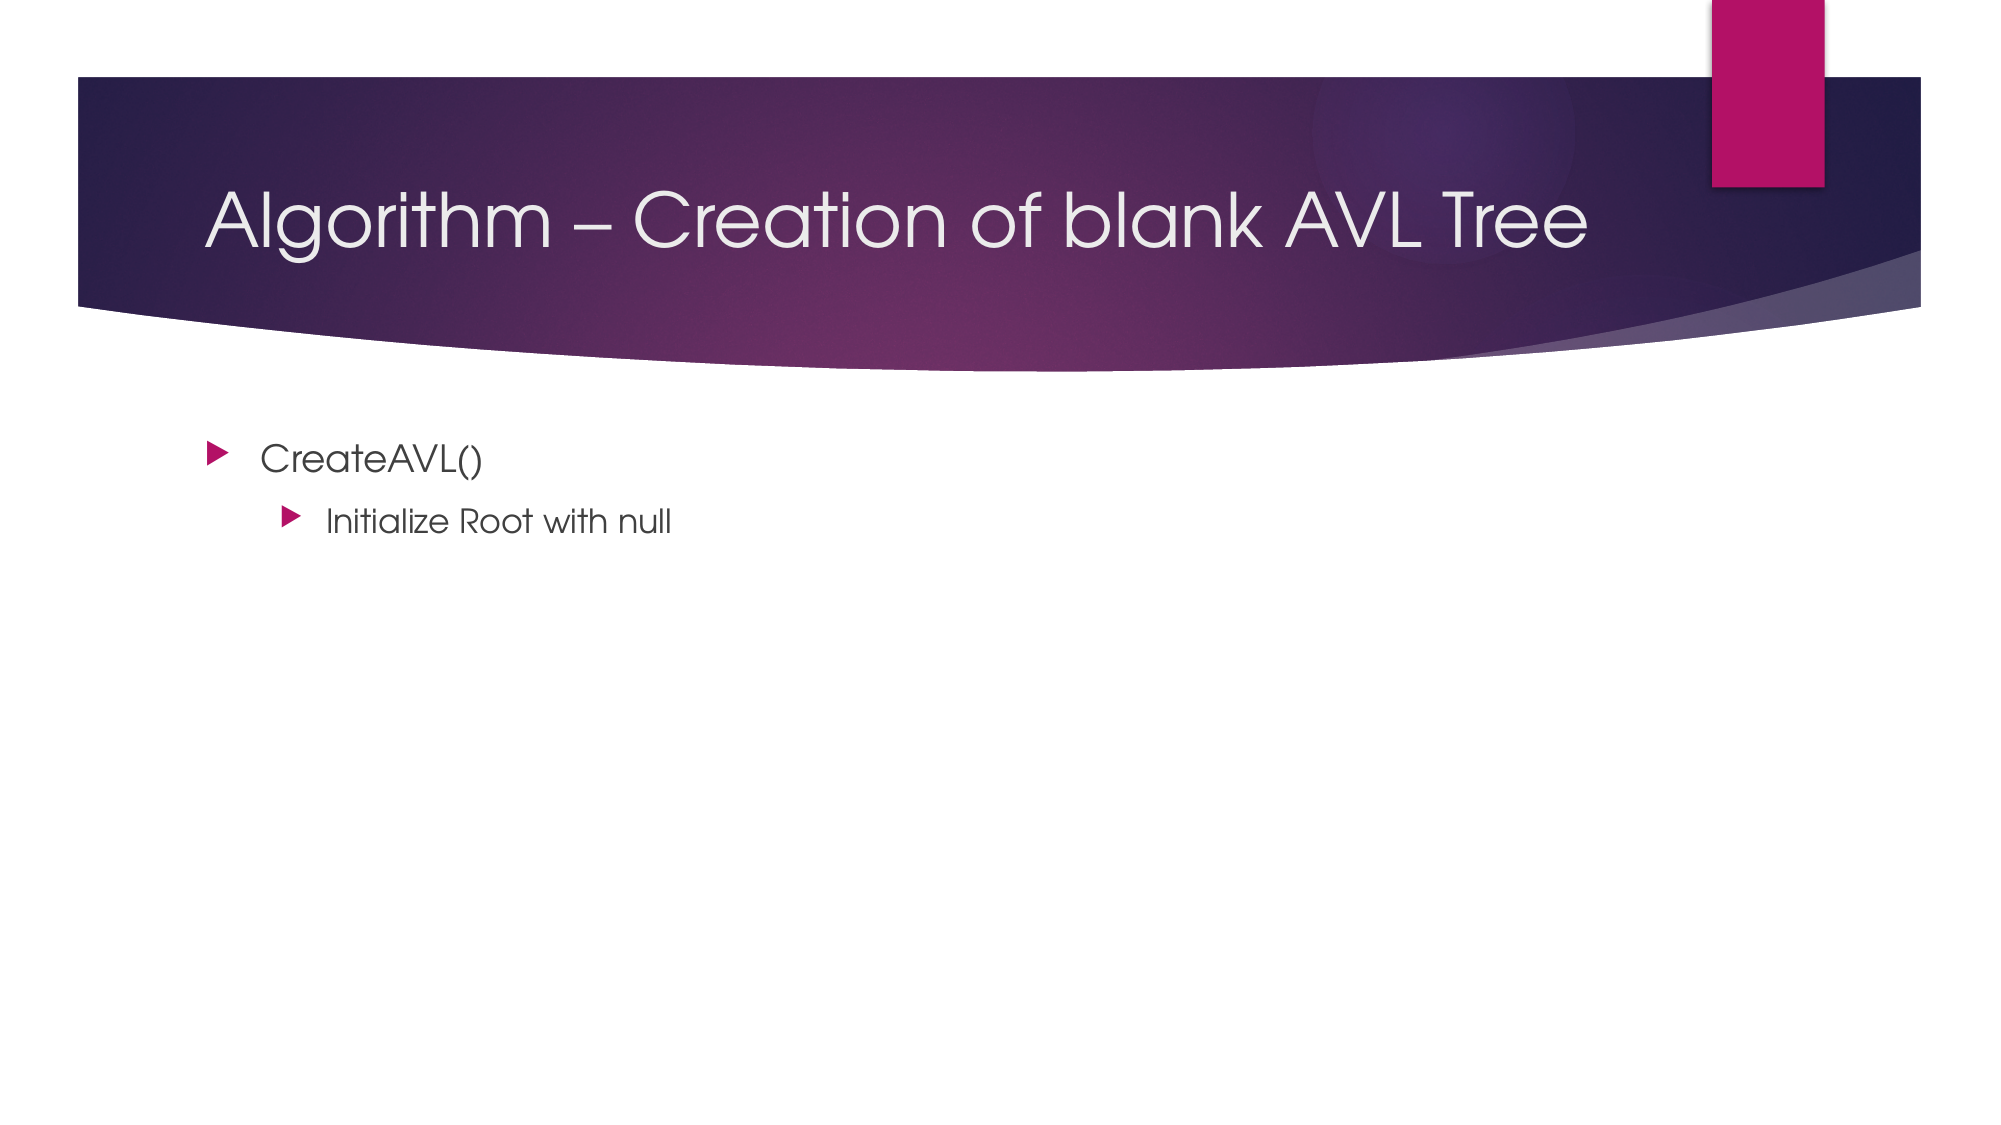

# Algorithm – Creation of blank AVL Tree
CreateAVL()
Initialize Root with null